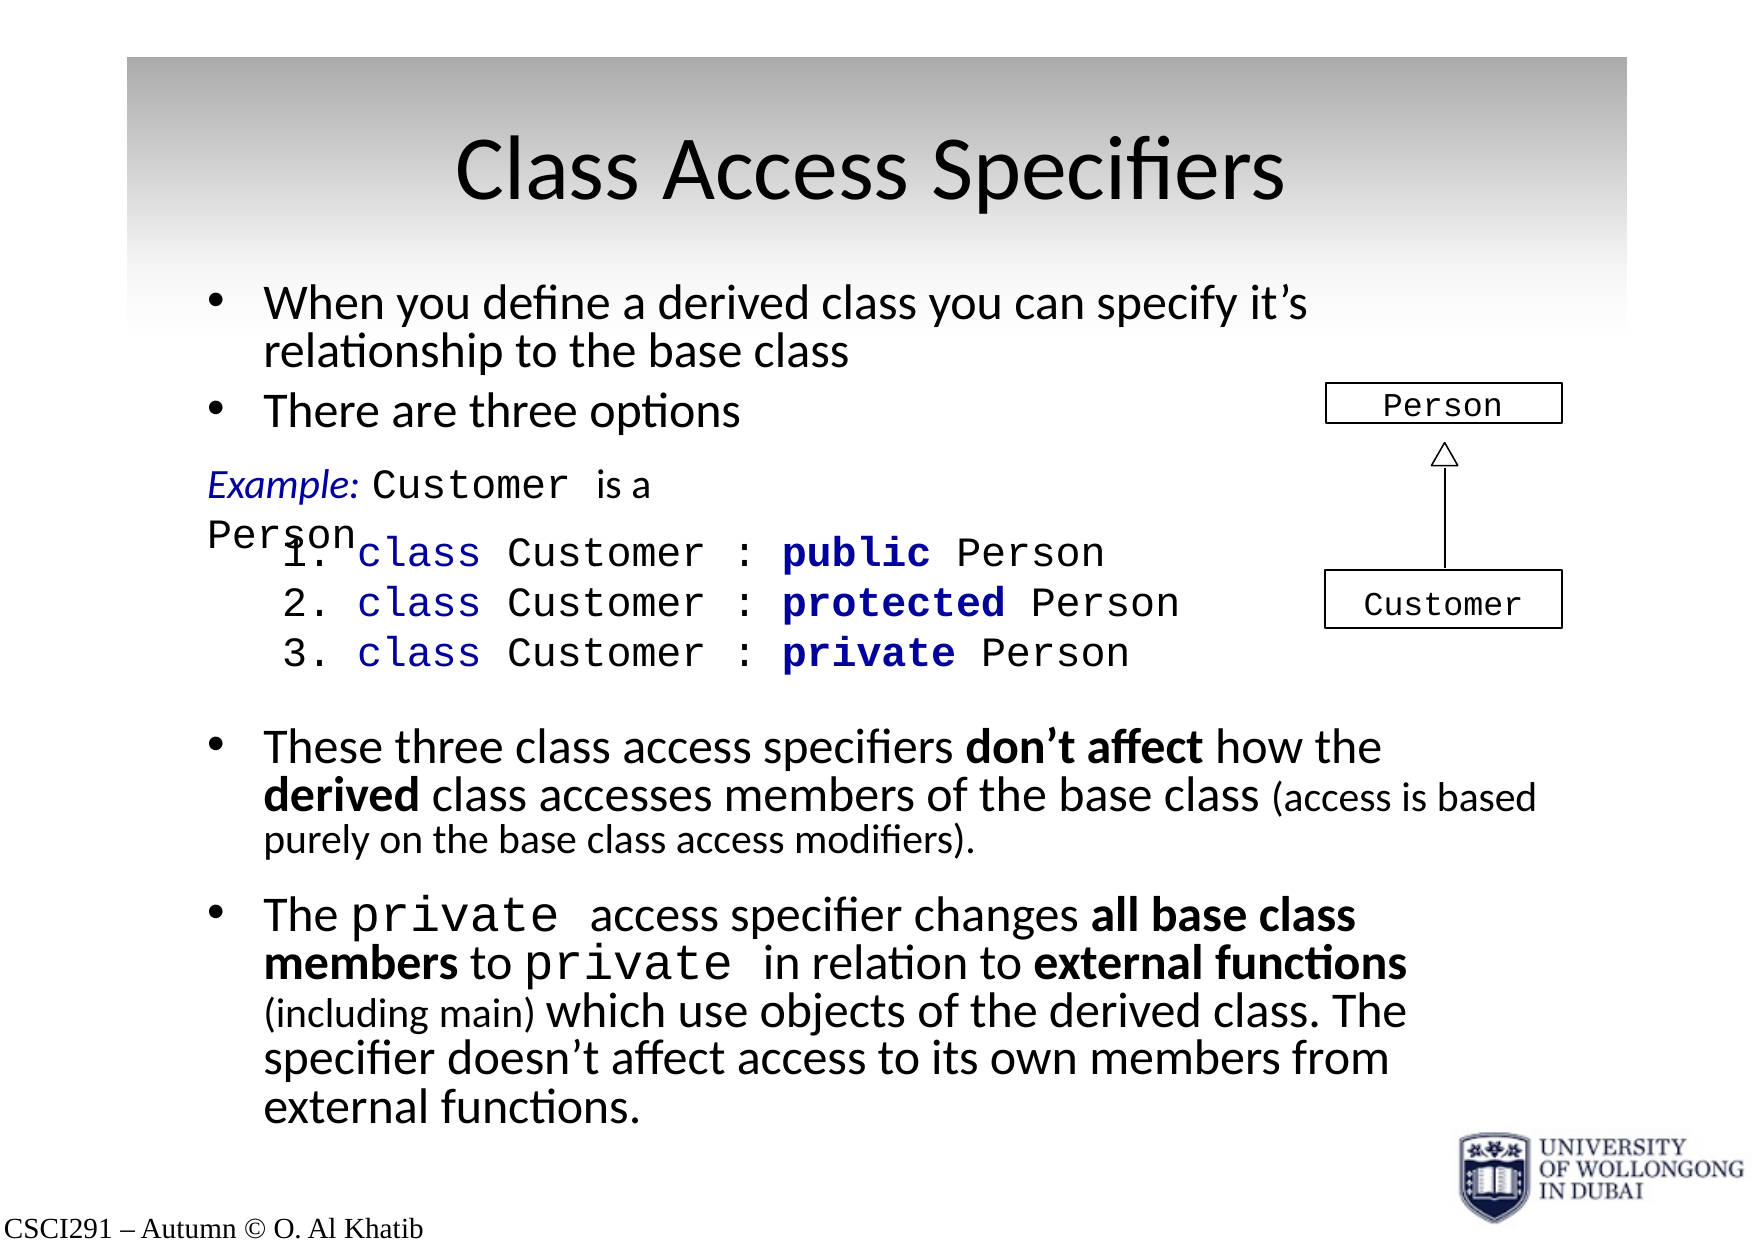

# Class Access Specifiers
When you define a derived class you can specify it’s relationship to the base class
There are three options
Person

Example: Customer is a Person

class
class
class
Customer Customer Customer
: public Person
: protected Person
: private Person

Customer
These three class access specifiers don’t affect how the derived class accesses members of the base class (access is based purely on the base class access modifiers).
The private access specifier changes all base class members to private in relation to external functions (including main) which use objects of the derived class. The specifier doesn’t affect access to its own members from external functions.